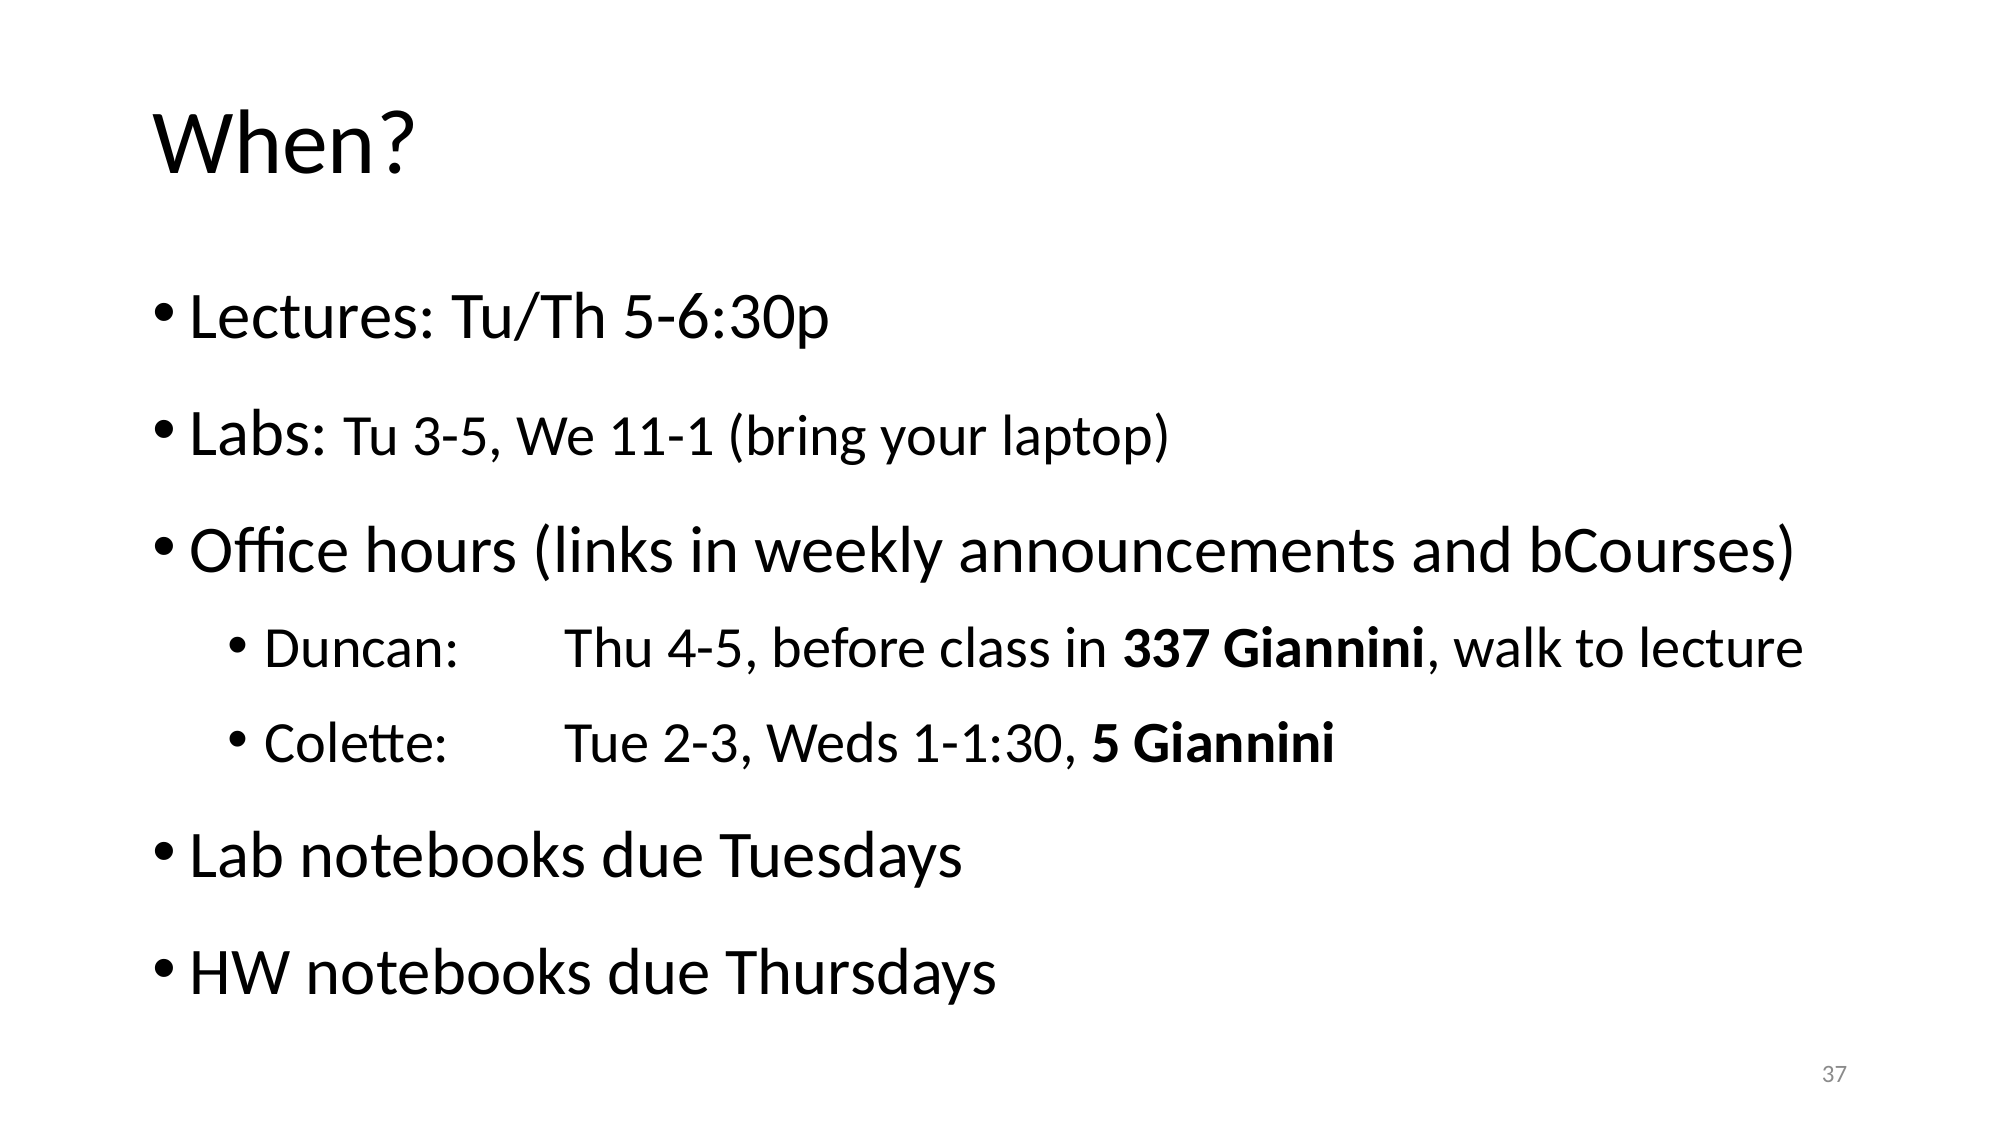

# When?
Lectures: Tu/Th 5-6:30p
Labs: Tu 3-5, We 11-1 (bring your laptop)
Office hours (links in weekly announcements and bCourses)
Duncan: 	Thu 4-5, before class in 337 Giannini, walk to lecture
Colette: 	Tue 2-3, Weds 1-1:30, 5 Giannini
Lab notebooks due Tuesdays
HW notebooks due Thursdays
37